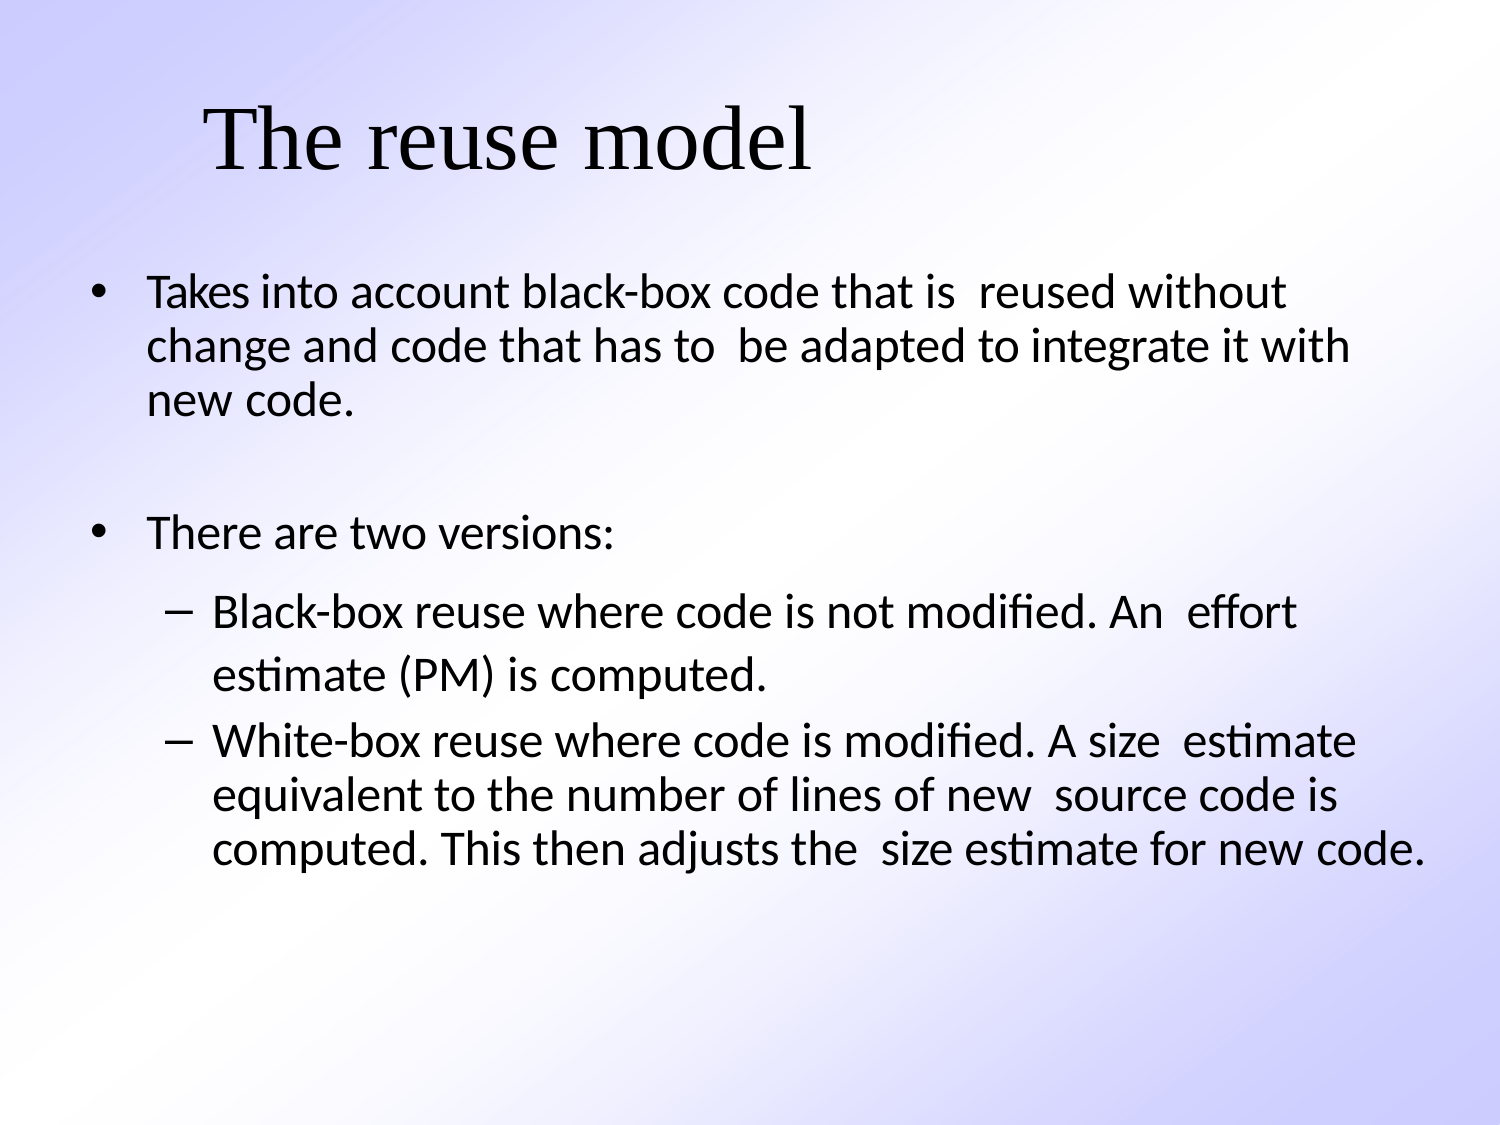

# The reuse model
Takes into account black-box code that is  reused without change and code that has to  be adapted to integrate it with new code.

There are two versions:
Black-box reuse where code is not modified. An  effort estimate (PM) is computed.
White-box reuse where code is modified. A size  estimate equivalent to the number of lines of new  source code is computed. This then adjusts the  size estimate for new code.